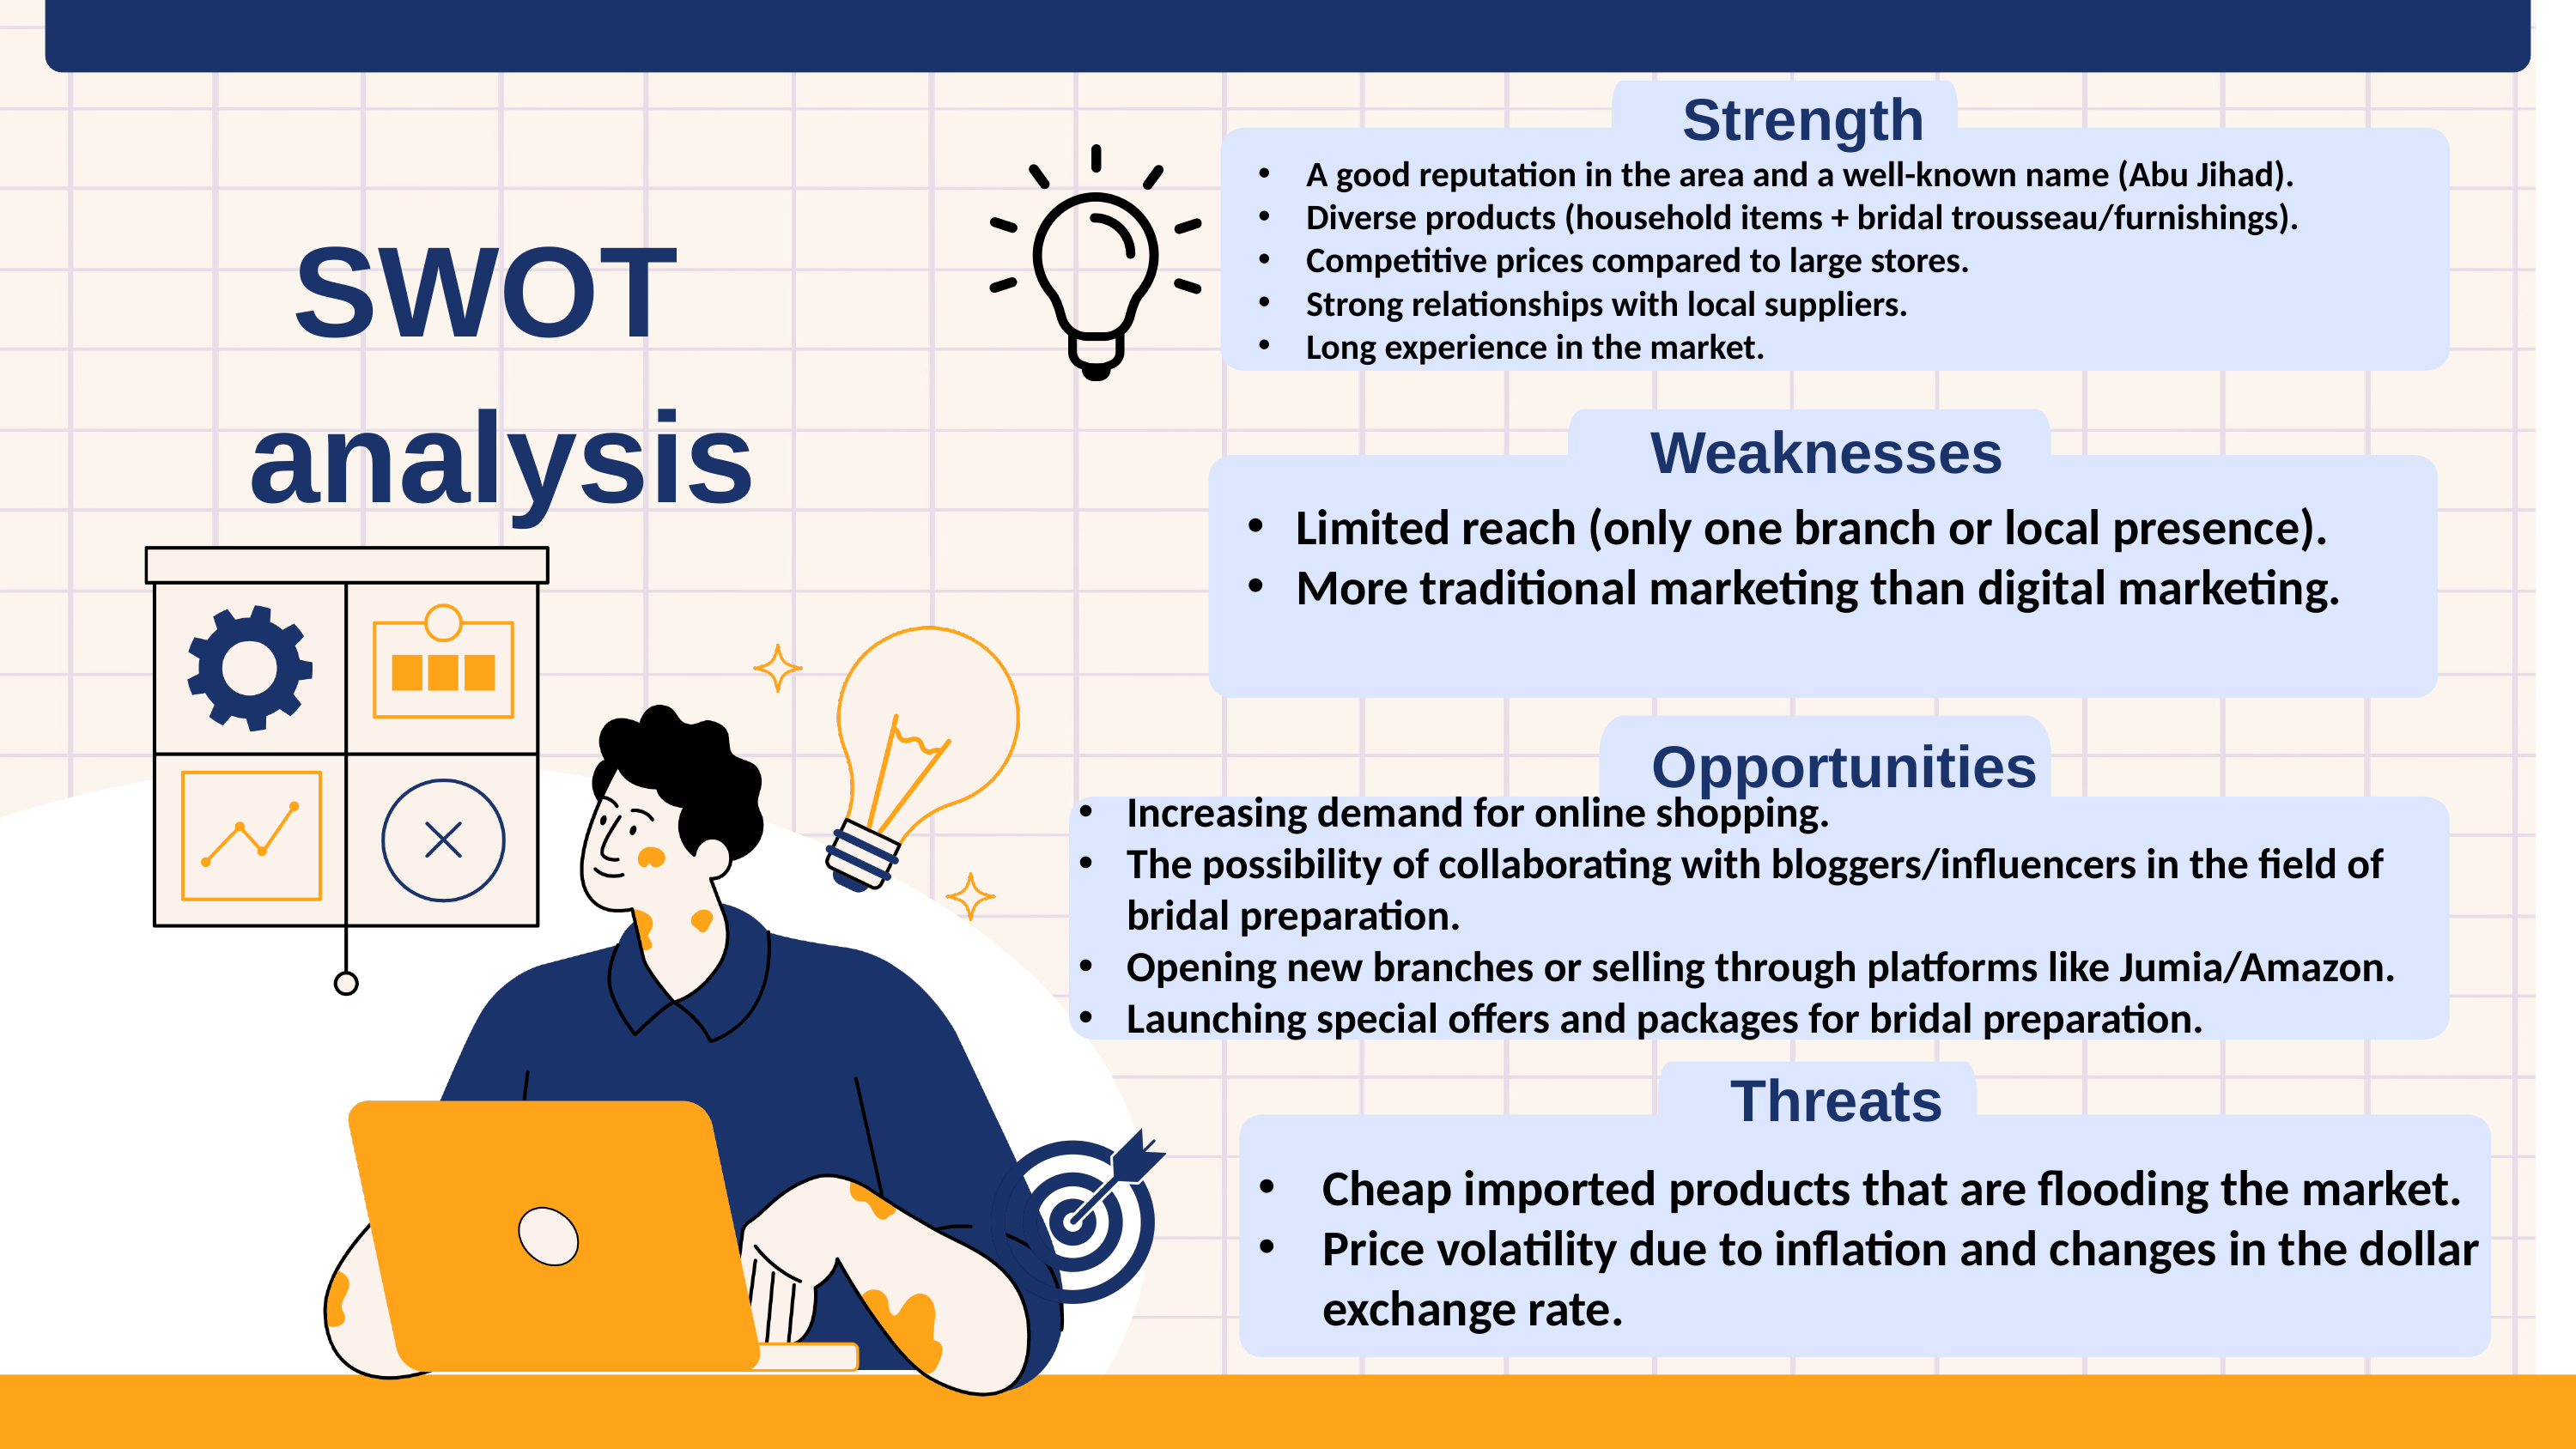

Strength

2025

A good reputation in the area and a well-known name (Abu Jihad).
Diverse products (household items + bridal trousseau/furnishings).
Competitive prices compared to large stores.
Strong relationships with local suppliers.
Long experience in the market.

SWOT
 analysis

Weaknesses

Limited reach (only one branch or local presence).
More traditional marketing than digital marketing.

Opportunities

Increasing demand for online shopping.
The possibility of collaborating with bloggers/influencers in the field of bridal preparation.
Opening new branches or selling through platforms like Jumia/Amazon.
Launching special offers and packages for bridal preparation.

Threats

Cheap imported products that are flooding the market.
Price volatility due to inflation and changes in the dollar exchange rate.